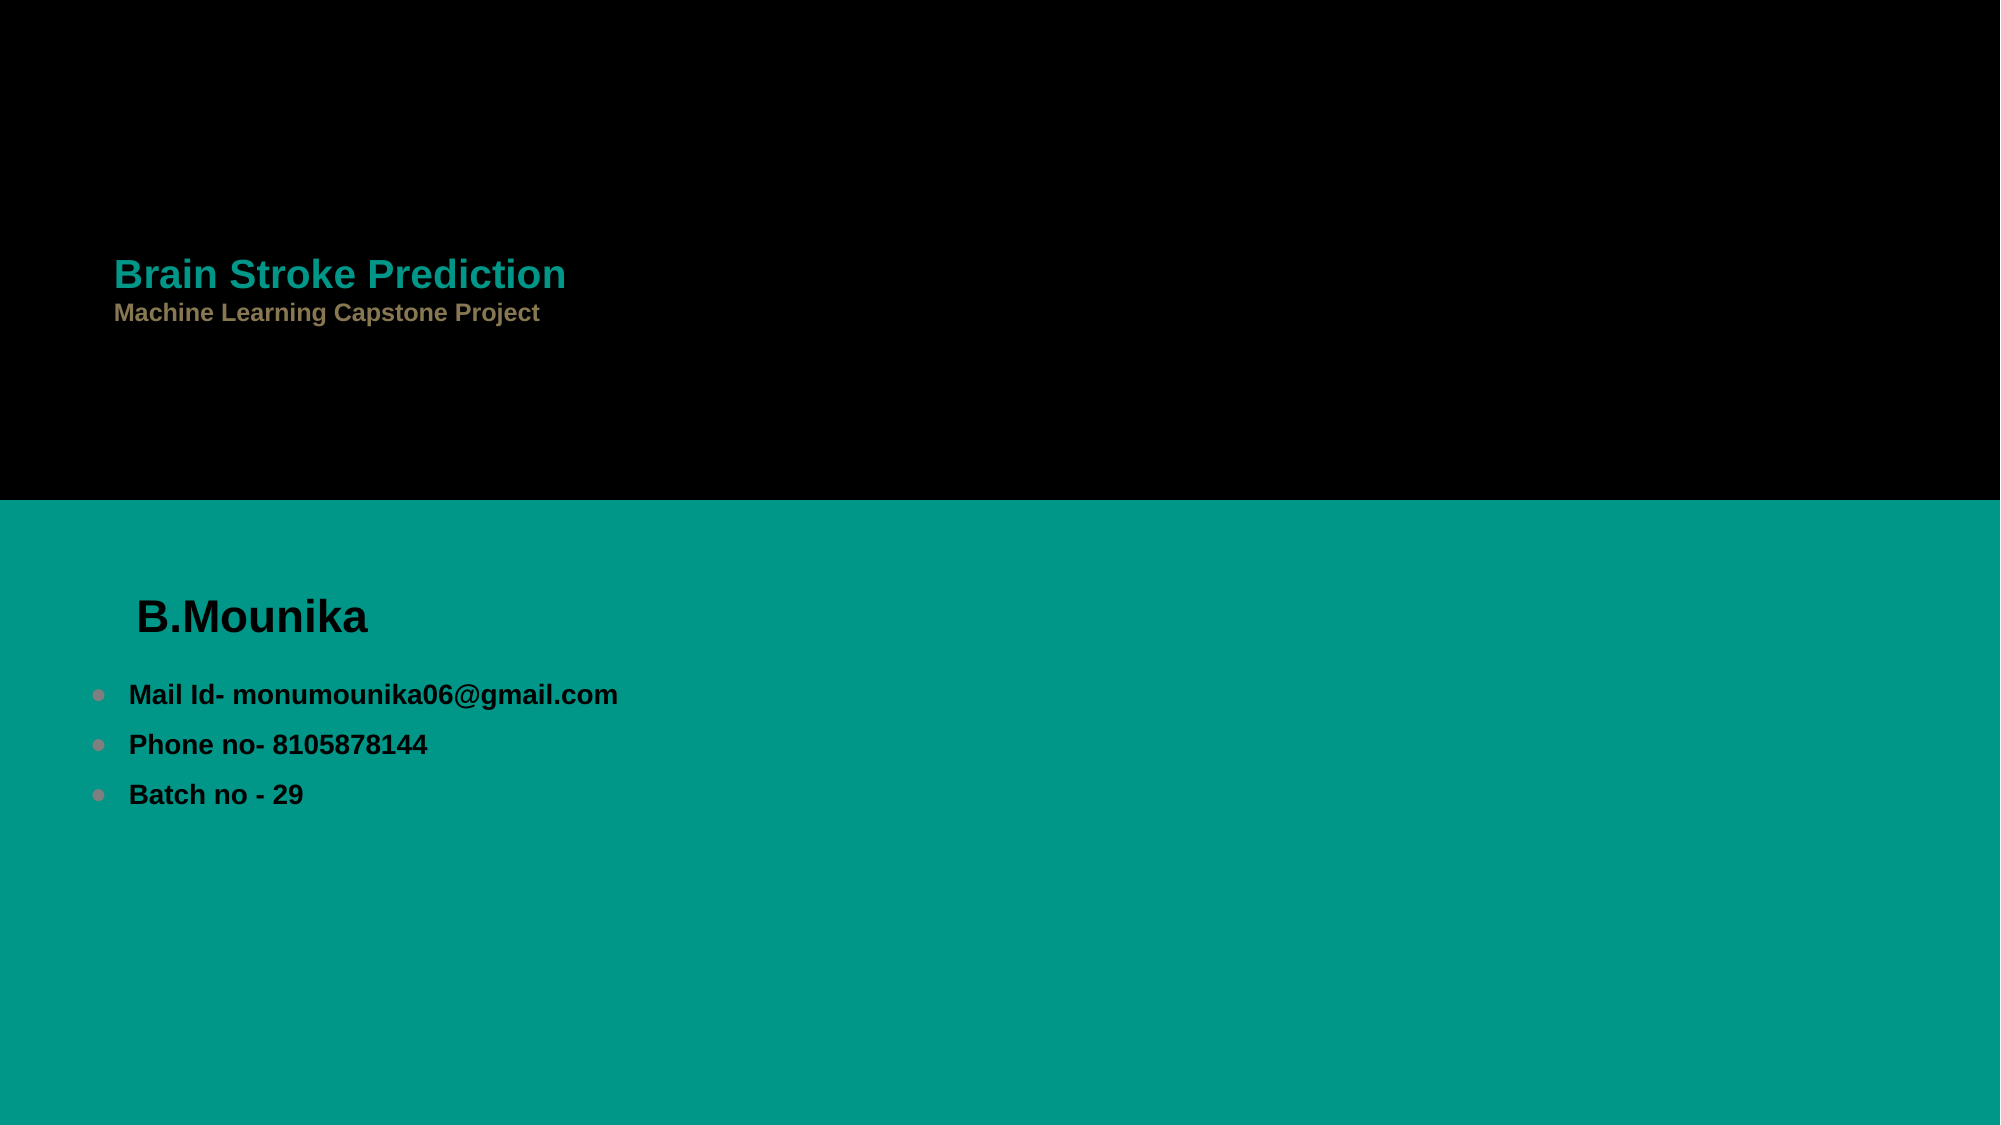

# Brain Stroke Prediction Machine Learning Capstone Project
B.Mounika

Mail Id- monumounika06@gmail.com
Phone no- 8105878144
Batch no - 29

Store sales prediction
1